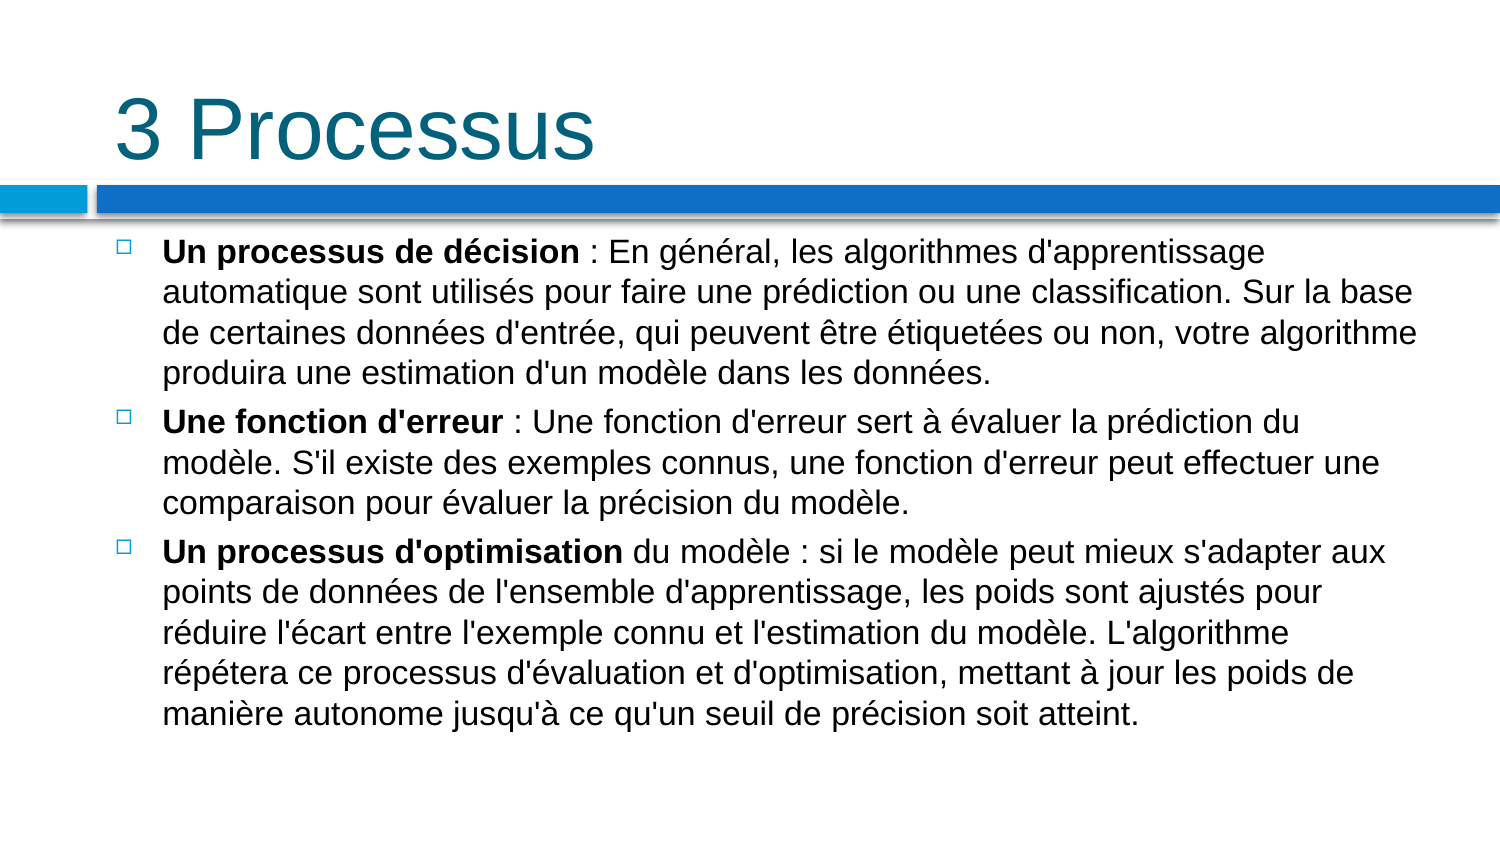

# 3 Processus
Un processus de décision : En général, les algorithmes d'apprentissage automatique sont utilisés pour faire une prédiction ou une classification. Sur la base de certaines données d'entrée, qui peuvent être étiquetées ou non, votre algorithme produira une estimation d'un modèle dans les données.
Une fonction d'erreur : Une fonction d'erreur sert à évaluer la prédiction du modèle. S'il existe des exemples connus, une fonction d'erreur peut effectuer une comparaison pour évaluer la précision du modèle.
Un processus d'optimisation du modèle : si le modèle peut mieux s'adapter aux points de données de l'ensemble d'apprentissage, les poids sont ajustés pour réduire l'écart entre l'exemple connu et l'estimation du modèle. L'algorithme répétera ce processus d'évaluation et d'optimisation, mettant à jour les poids de manière autonome jusqu'à ce qu'un seuil de précision soit atteint.